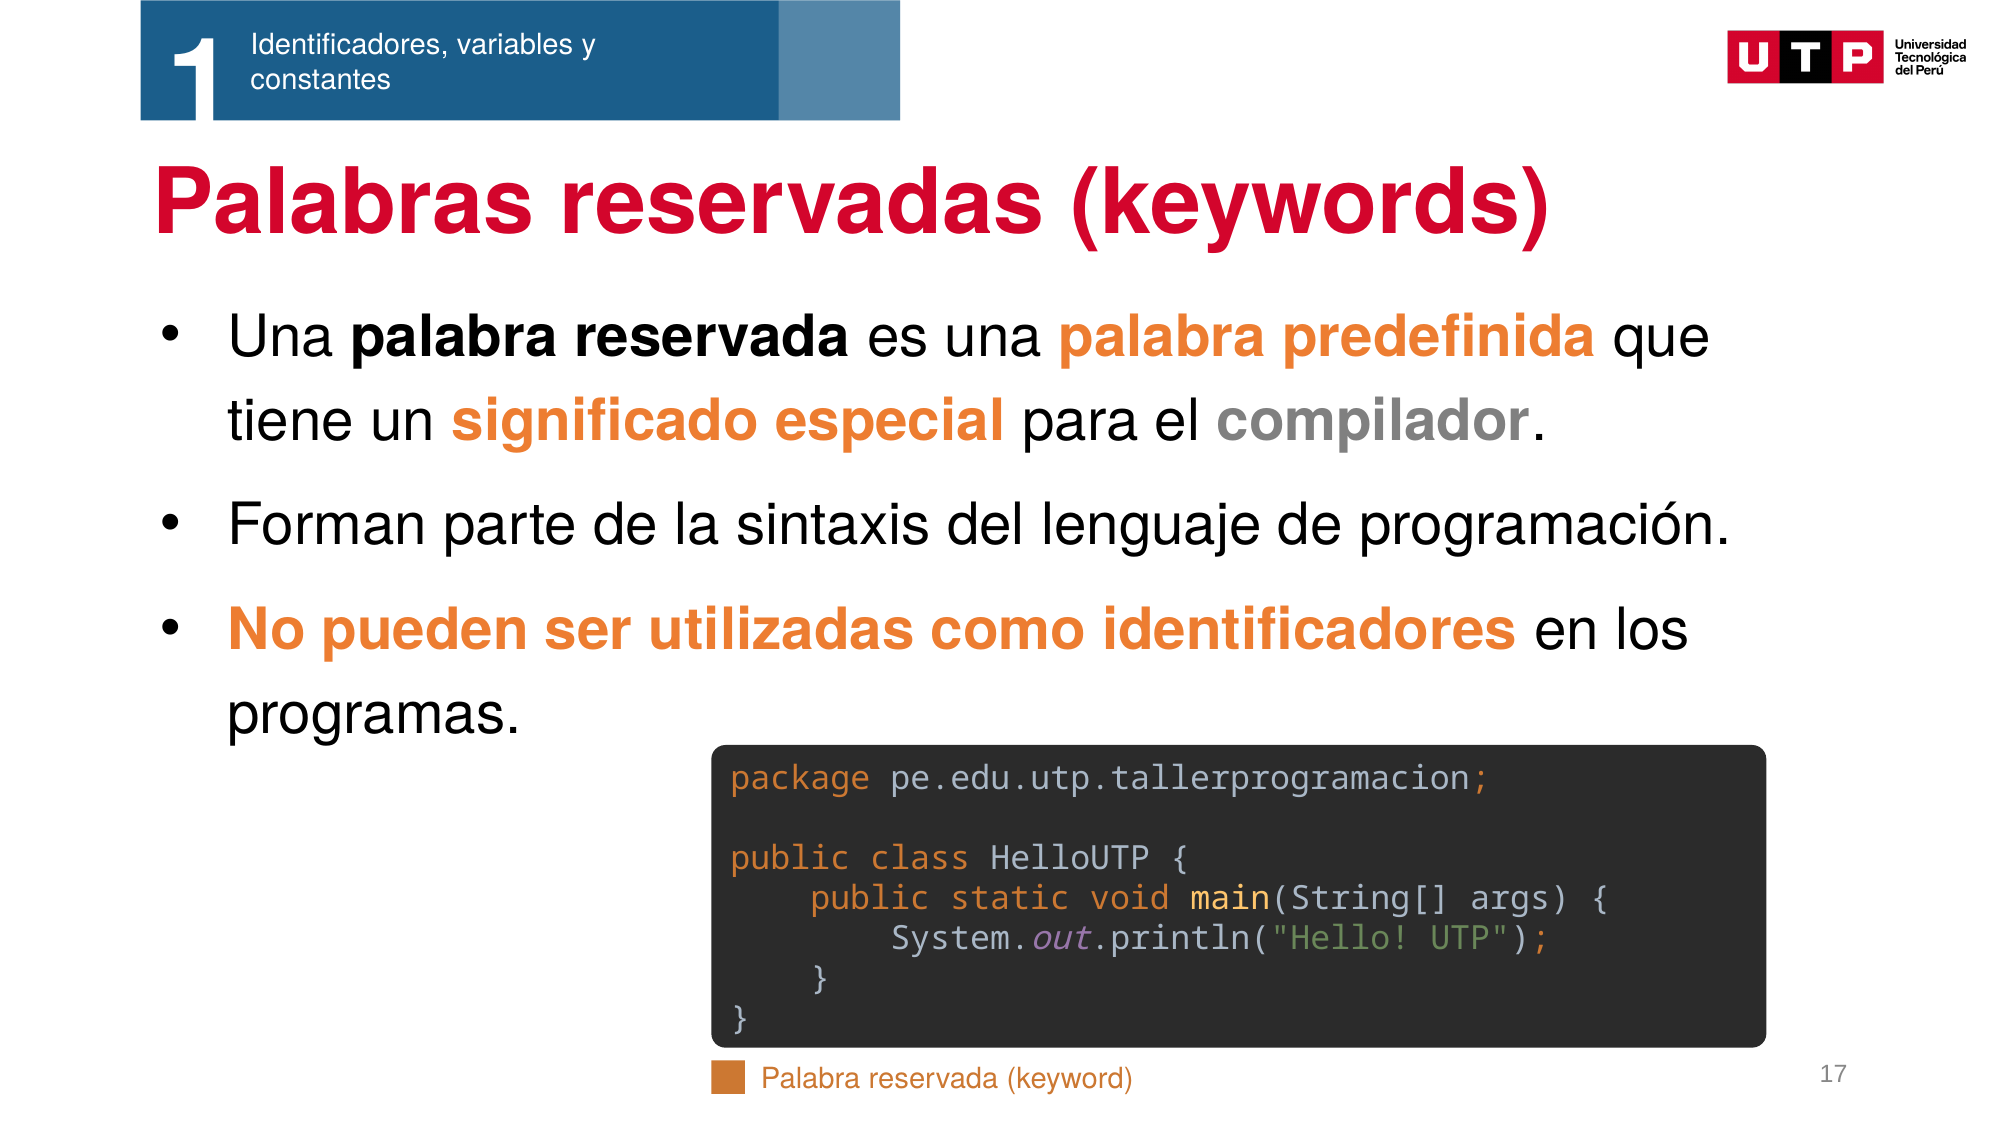

1

Identificadores, variables y constantes
# Palabras reservadas (keywords)
Una palabra reservada es una palabra predefinida que tiene un significado especial para el compilador.
Forman parte de la sintaxis del lenguaje de programación.
No pueden ser utilizadas como identificadores en los programas.
package pe.edu.utp.tallerprogramacion;
public class HelloUTP {
    public static void main(String[] args) {
        System.out.println("Hello! UTP");
    }
}
17
Palabra reservada (keyword)